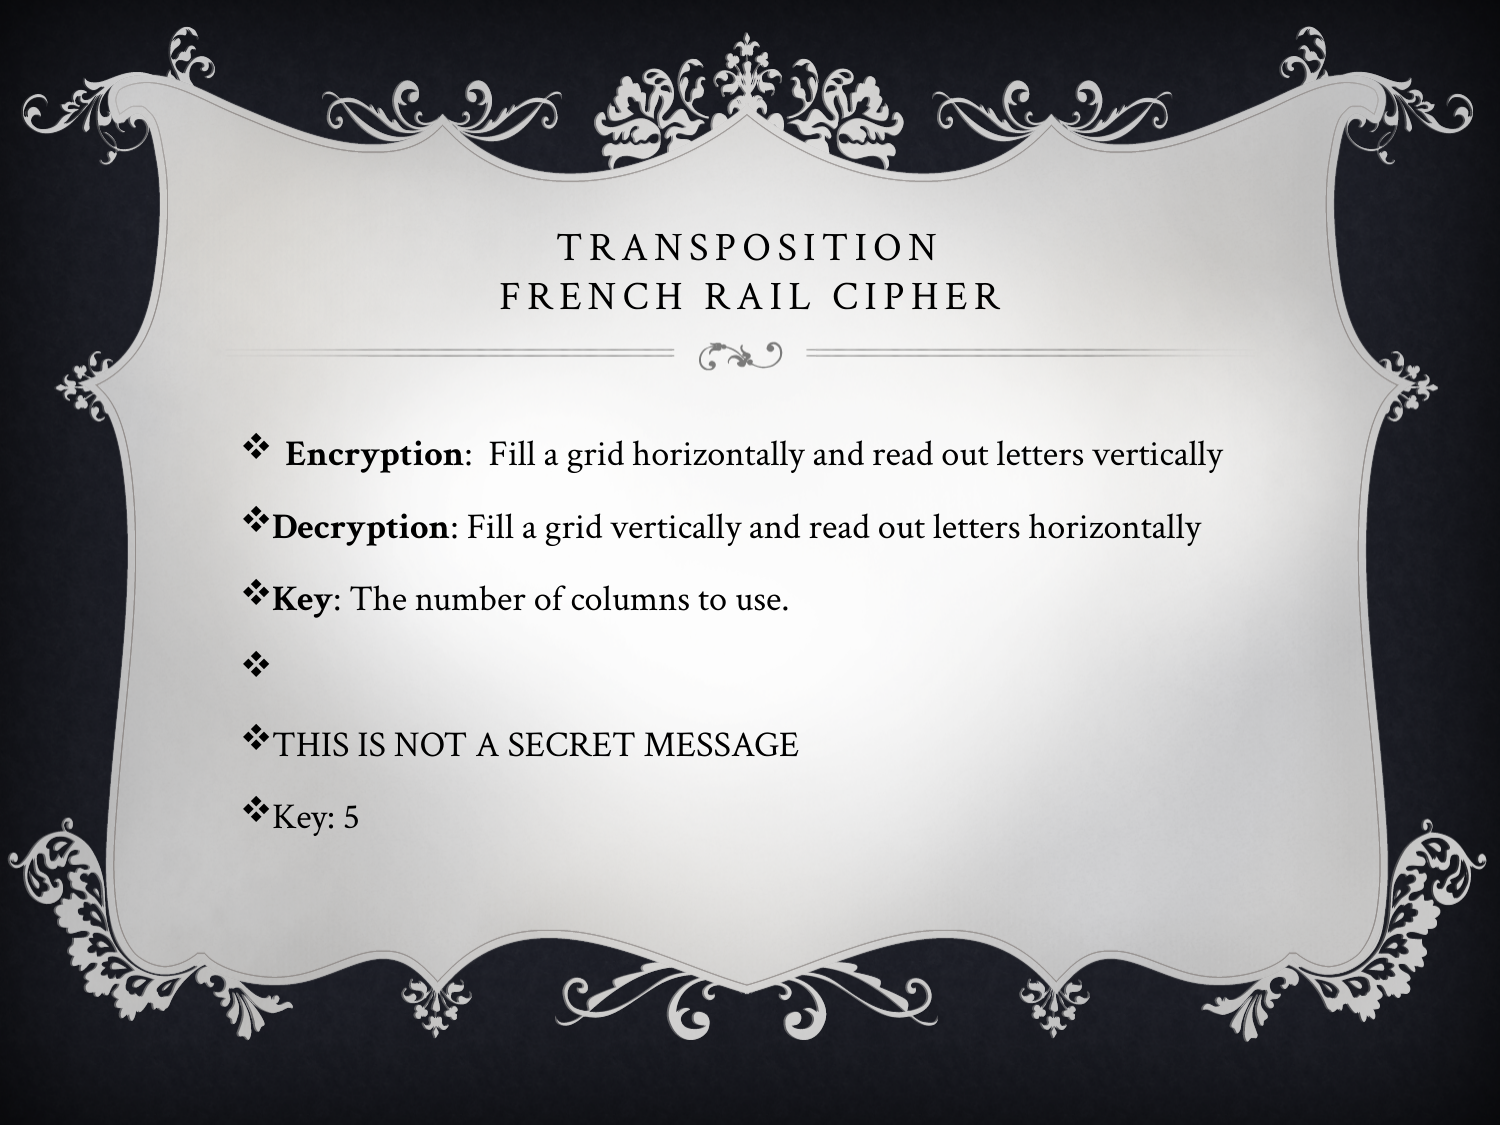

# Transposition French Rail Cipher
Encryption:  Fill a grid horizontally and read out letters vertically
Decryption: Fill a grid vertically and read out letters horizontally
Key: The number of columns to use.

THIS IS NOT A SECRET MESSAGE
Key: 5